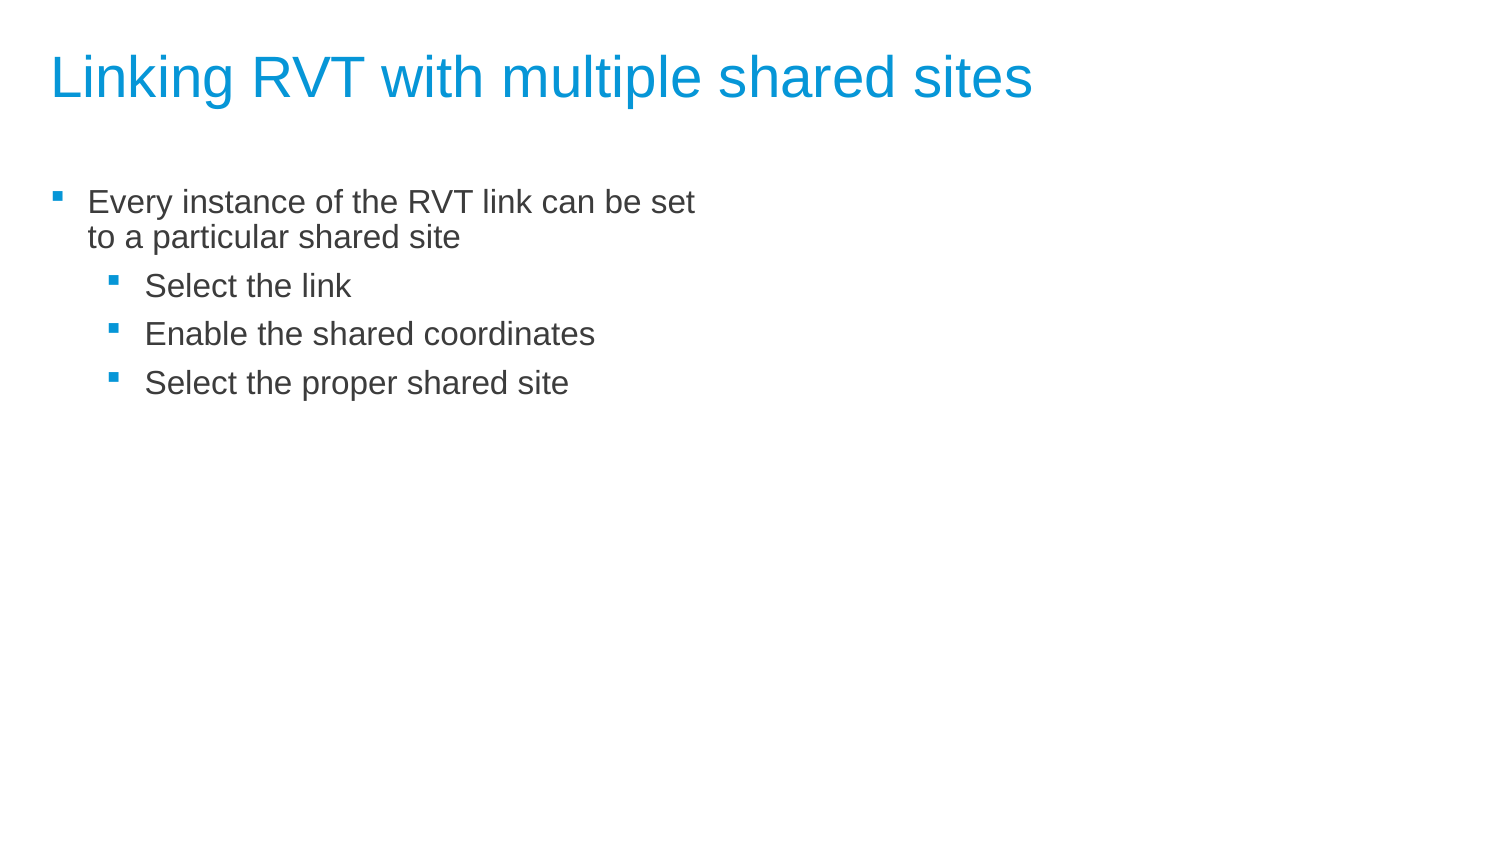

# Linking RVT with multiple shared sites

Every instance of the RVT link can be set to a particular shared site
Select the link
Enable the shared coordinates
Select the proper shared site